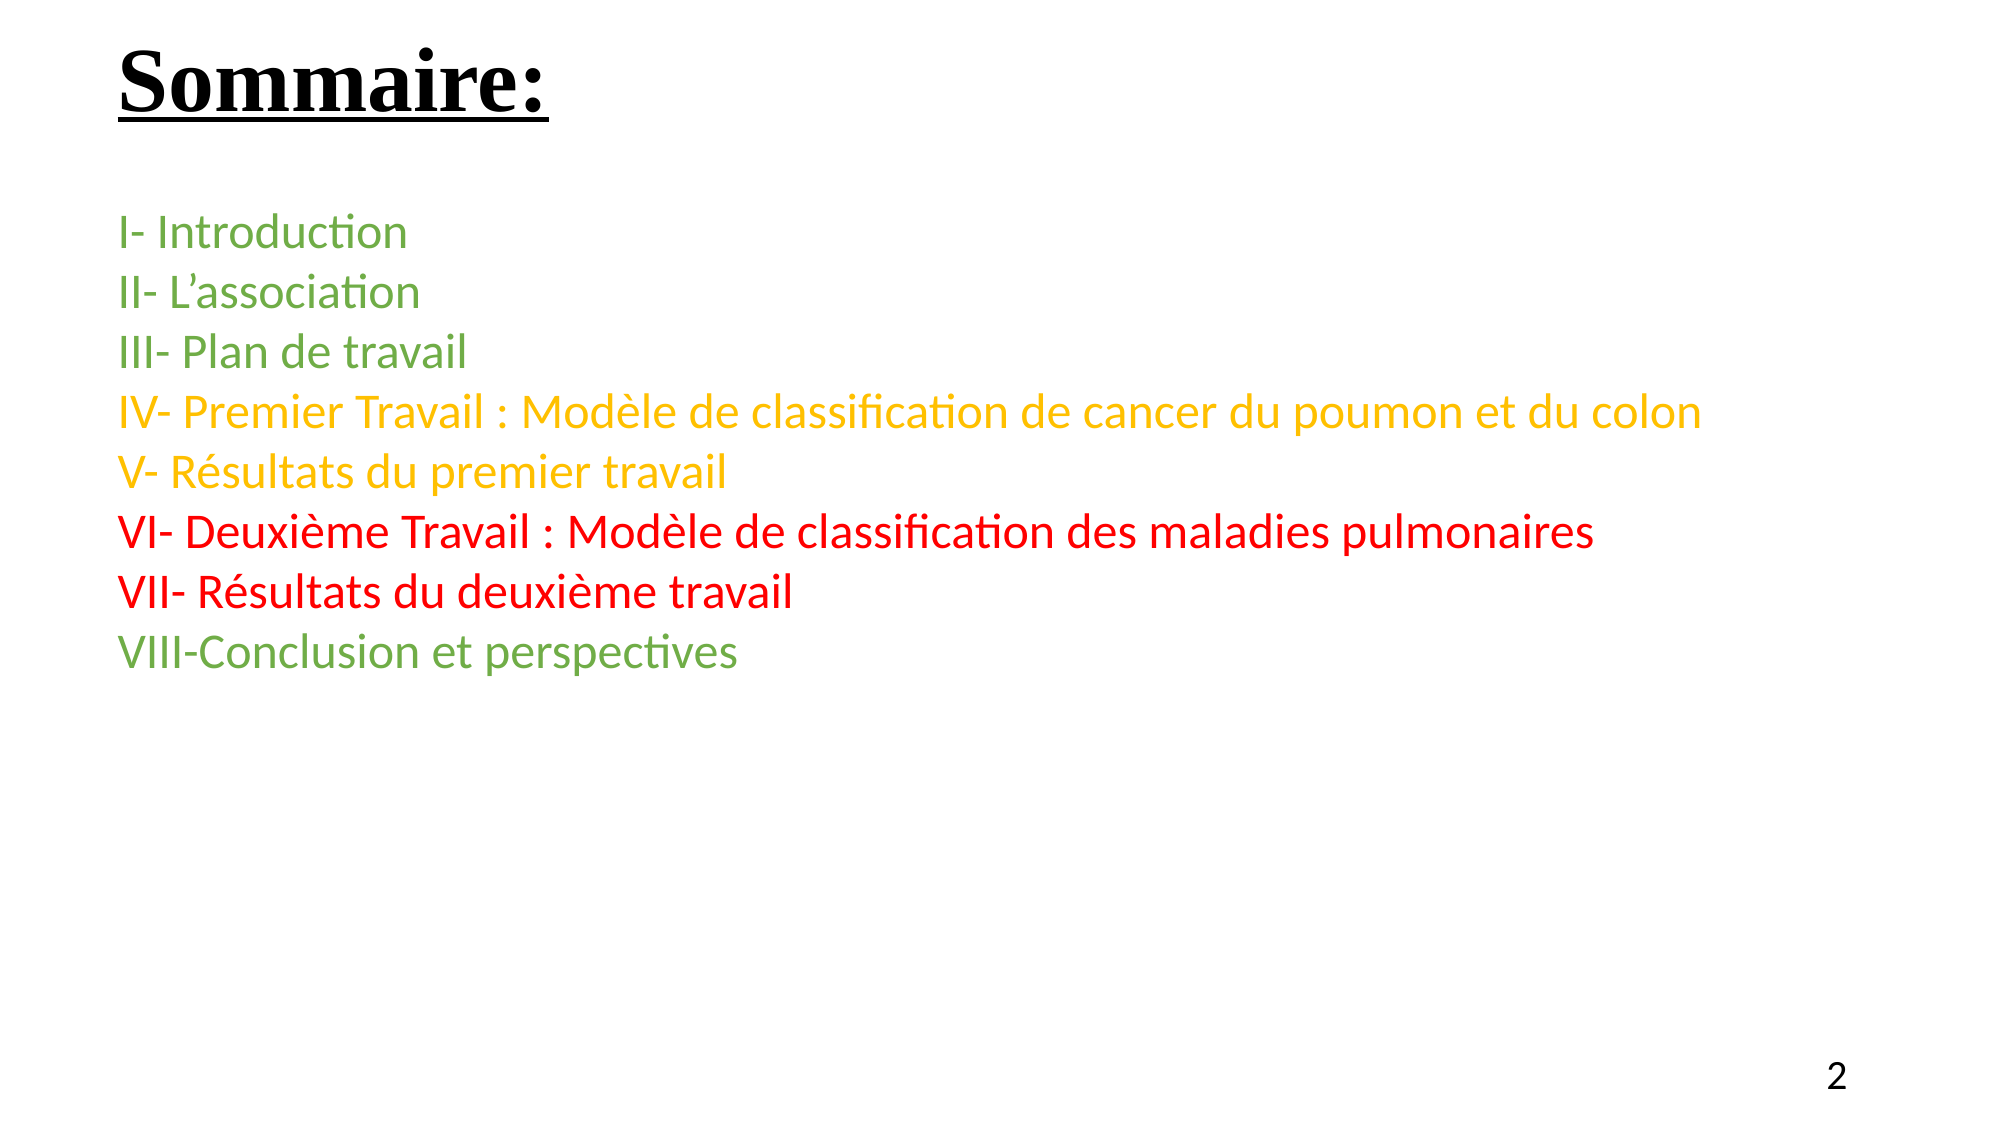

# Sommaire:
I- Introduction
II- L’association								             III- Plan de travail
IV- Premier Travail : Modèle de classification de cancer du poumon et du colon
V- Résultats du premier travail
VI- Deuxième Travail : Modèle de classification des maladies pulmonaires
VII- Résultats du deuxième travail
VIII-Conclusion et perspectives

2